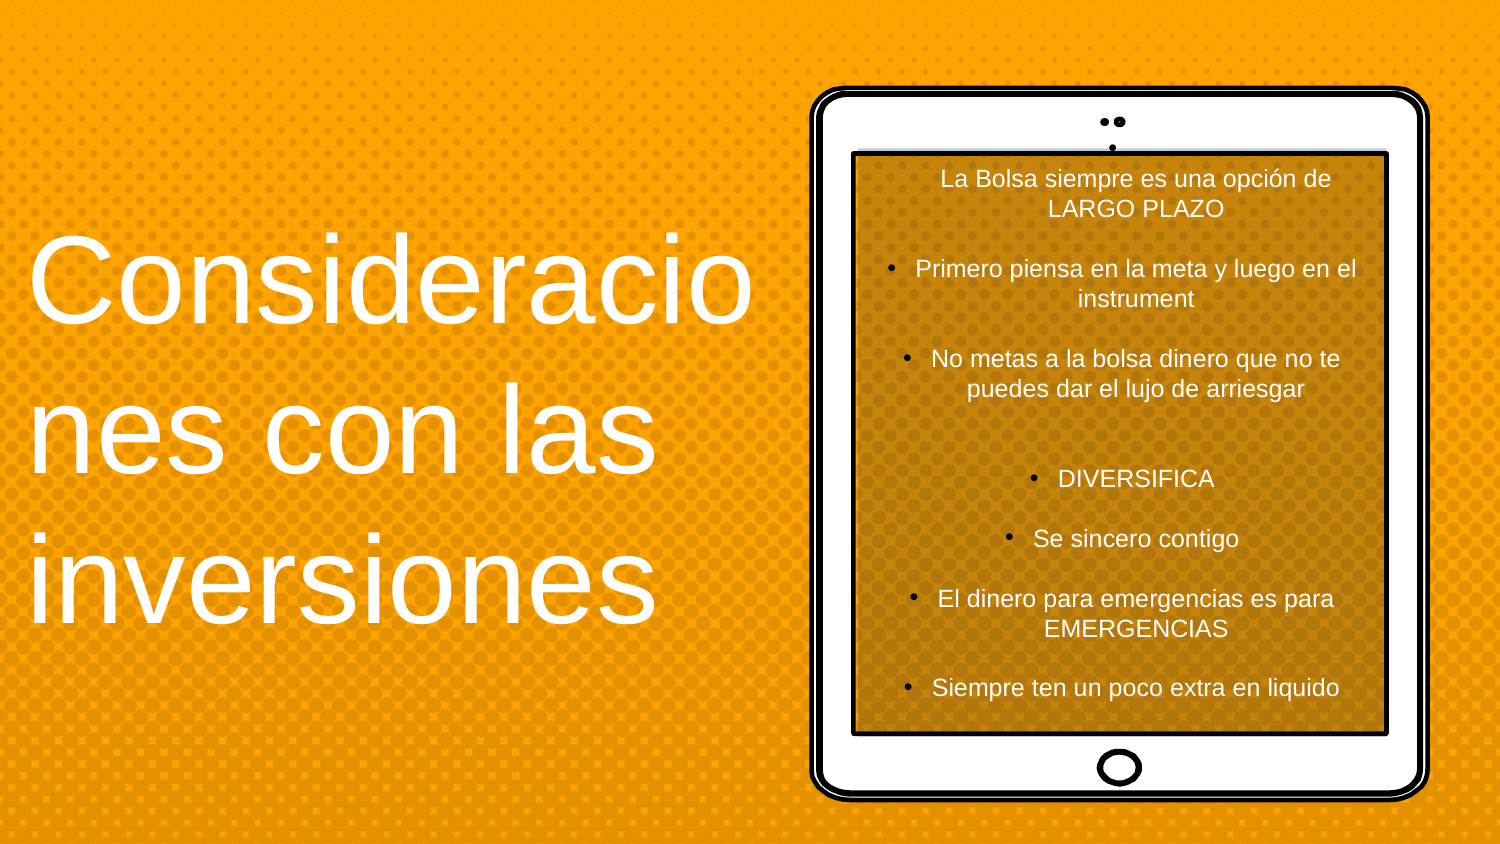

La Bolsa siempre es una opción de LARGO PLAZO

Primero piensa en la meta y luego en el instrument

No metas a la bolsa dinero que no te puedes dar el lujo de arriesgar

DIVERSIFICA
Se sincero contigo

El dinero para emergencias es para EMERGENCIAS

Siempre ten un poco extra en liquido

Consideraciones con las inversiones